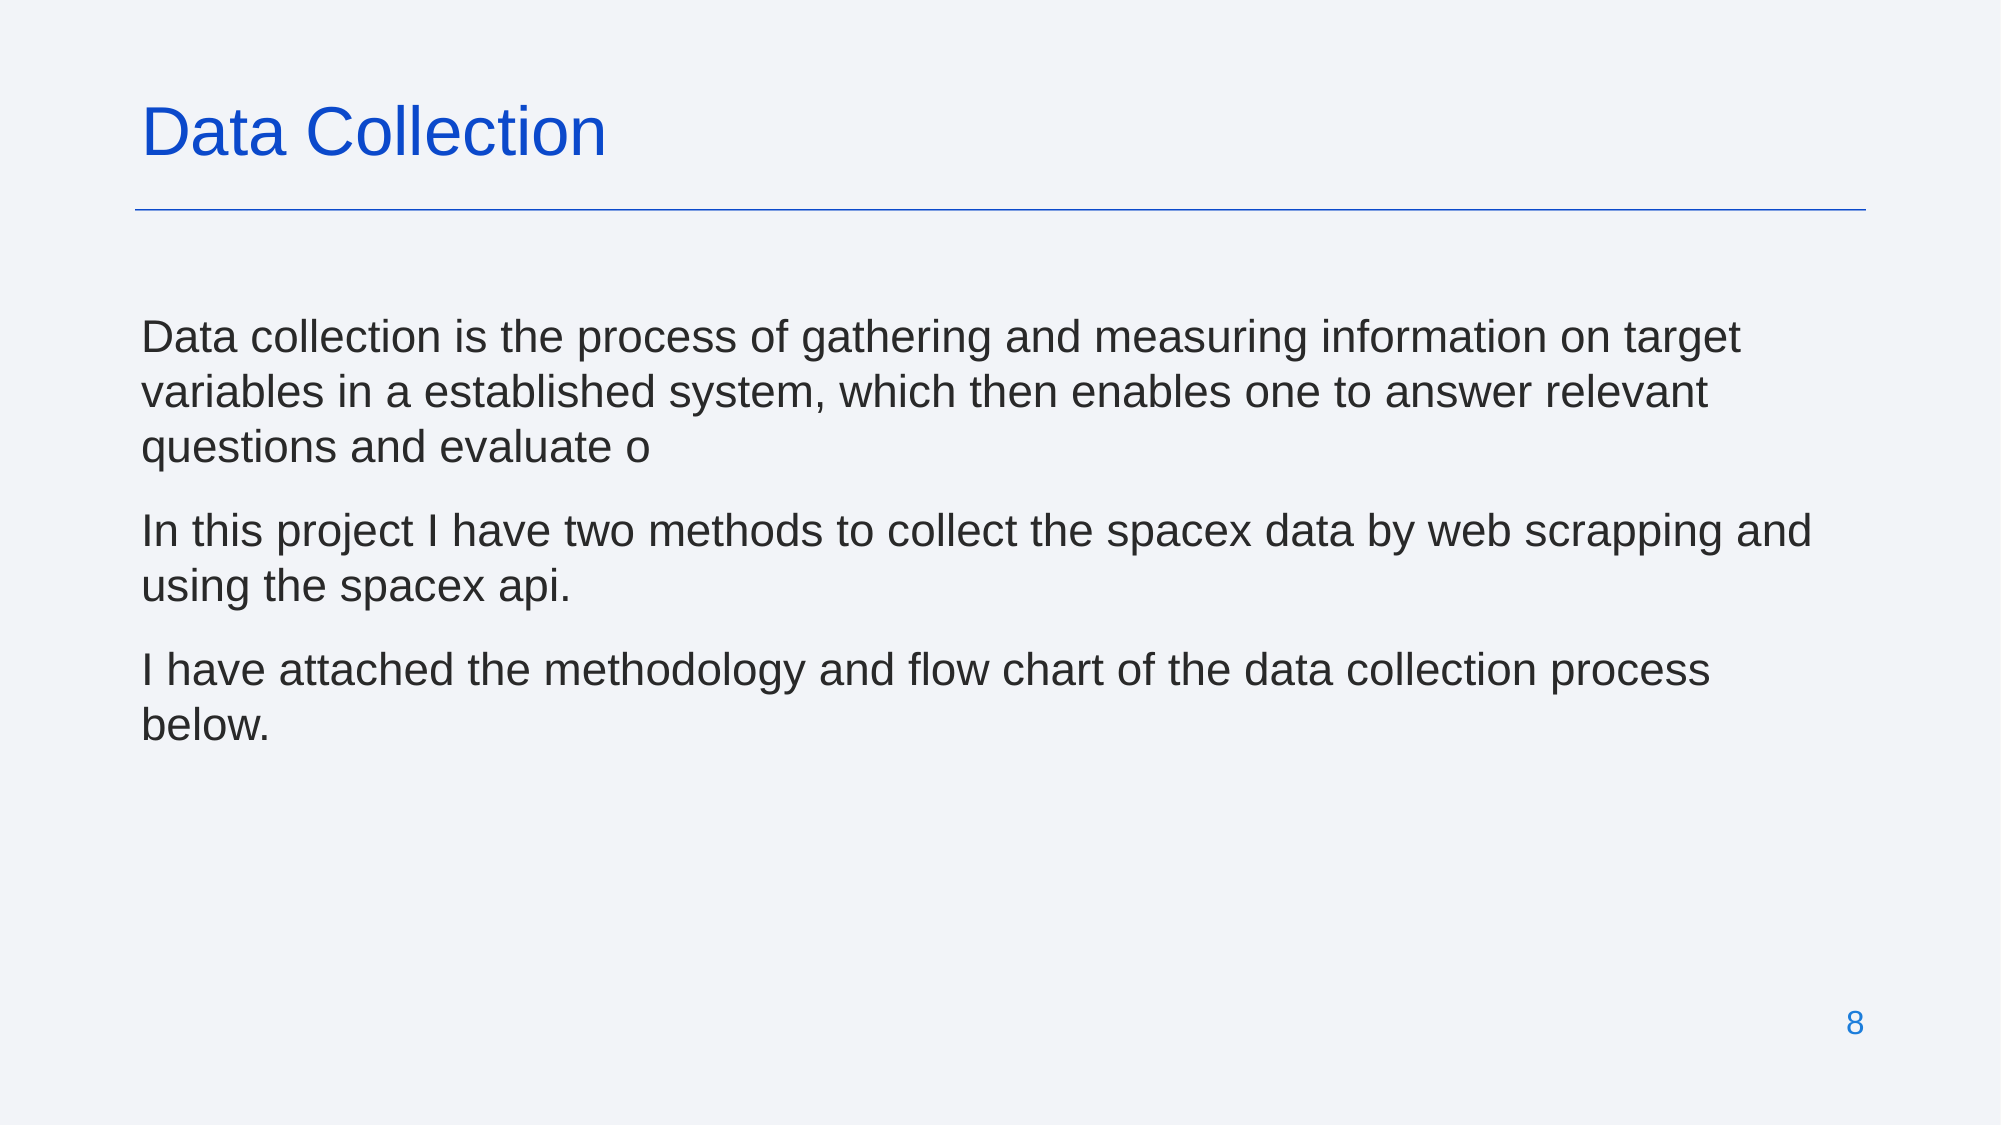

Data Collection
Data collection is the process of gathering and measuring information on target variables in a established system, which then enables one to answer relevant questions and evaluate o
In this project I have two methods to collect the spacex data by web scrapping and using the spacex api.
I have attached the methodology and flow chart of the data collection process below.
8